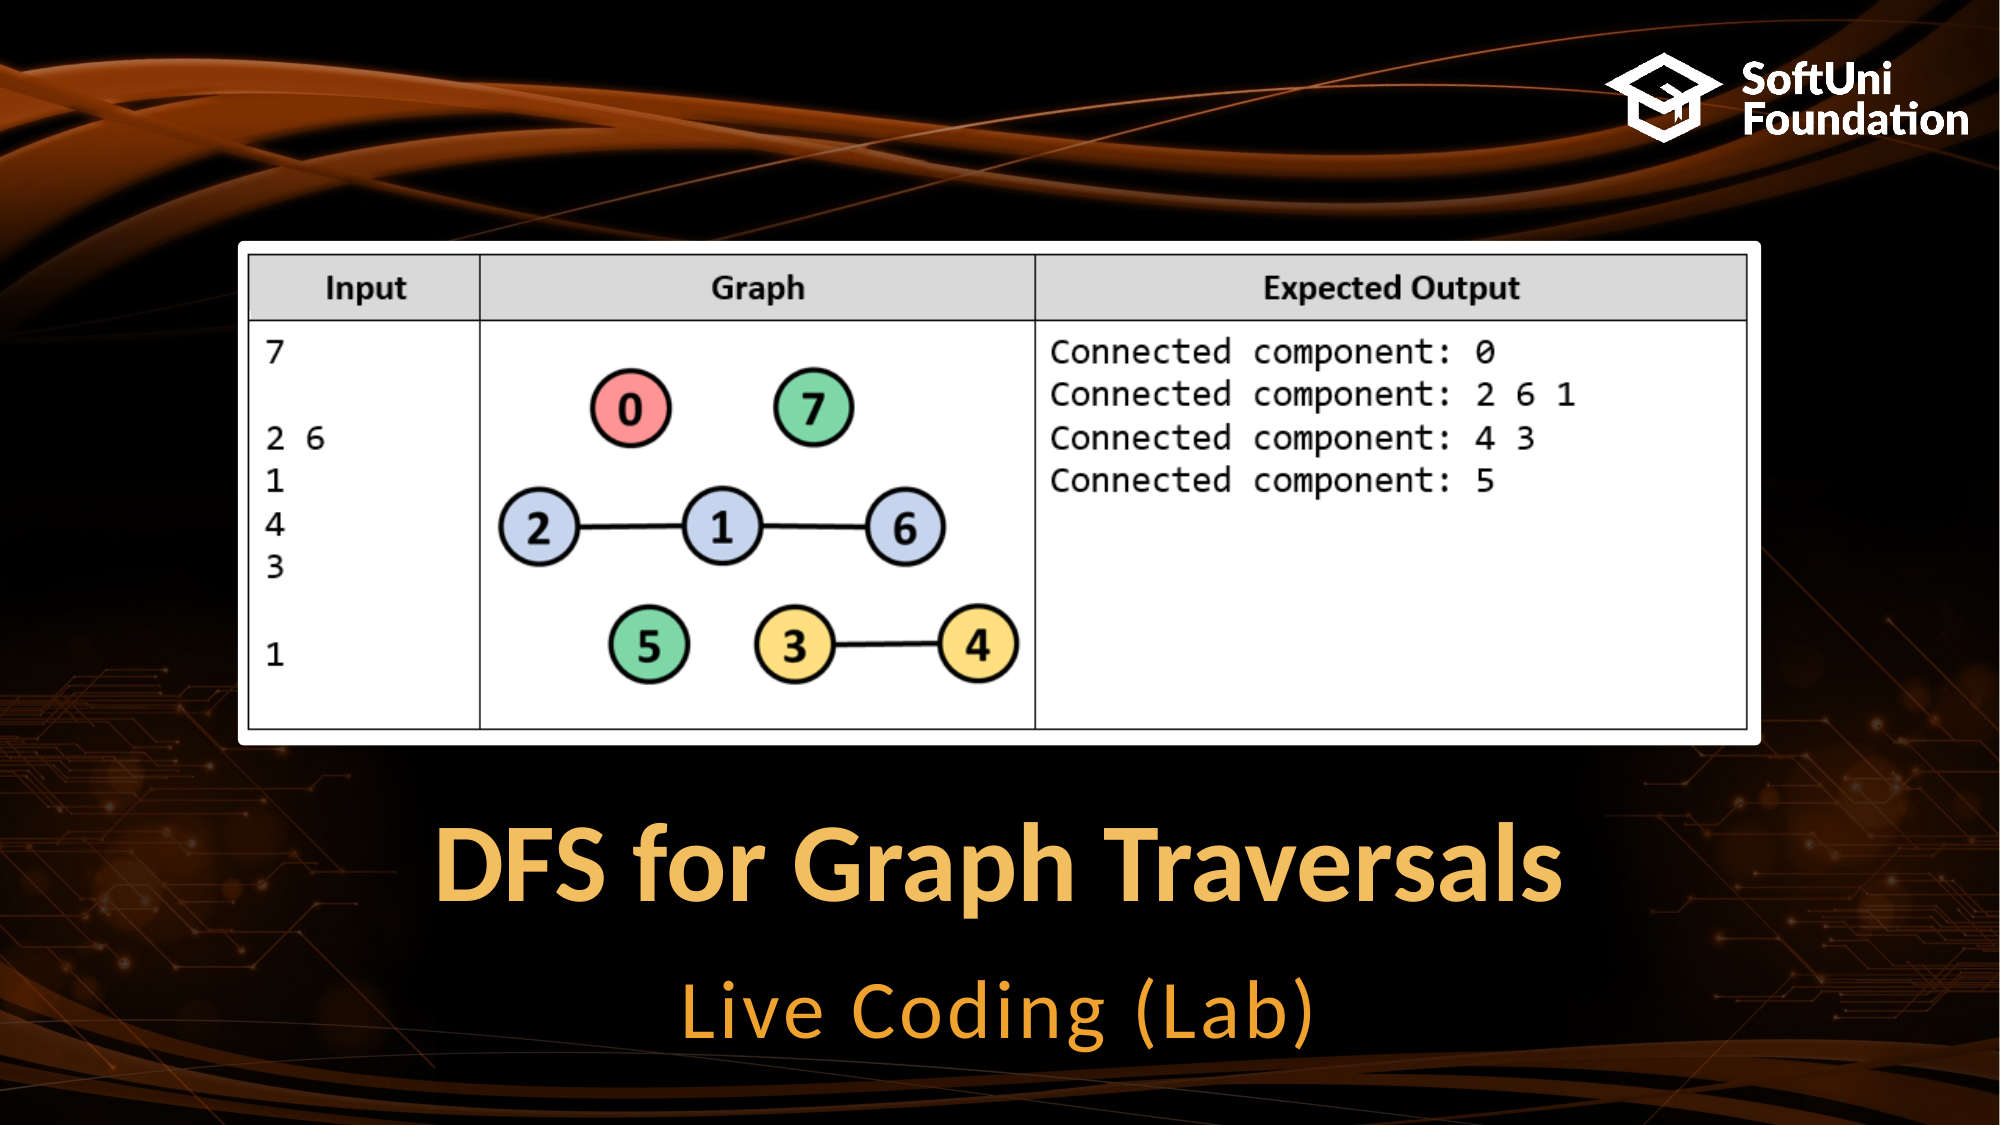

DFS for Graph Traversals
Live Coding (Lab)